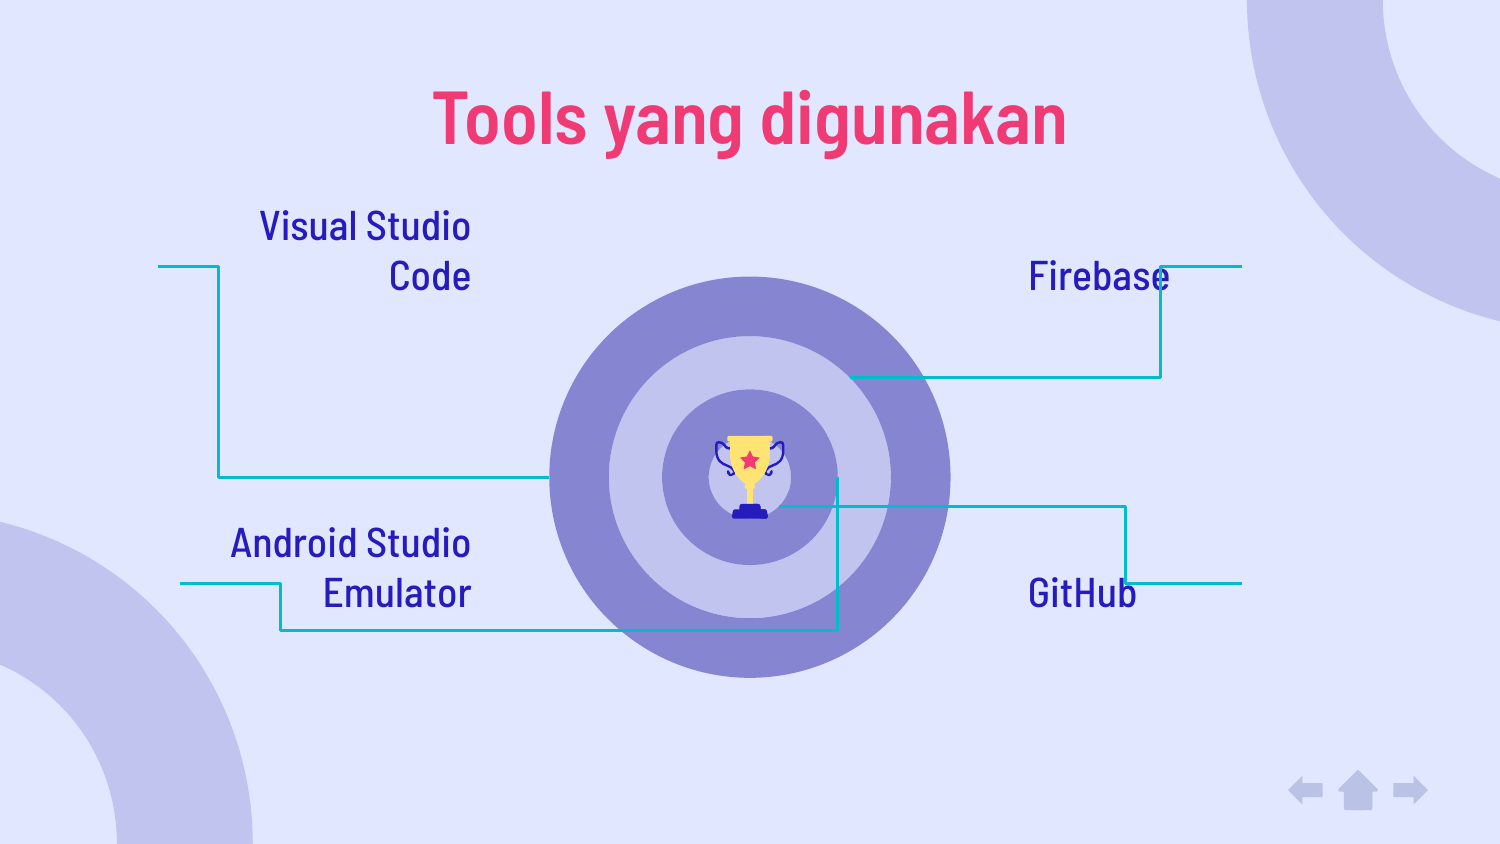

Tools yang digunakan
# Visual Studio Code
Firebase

Android Studio Emulator
GitHub